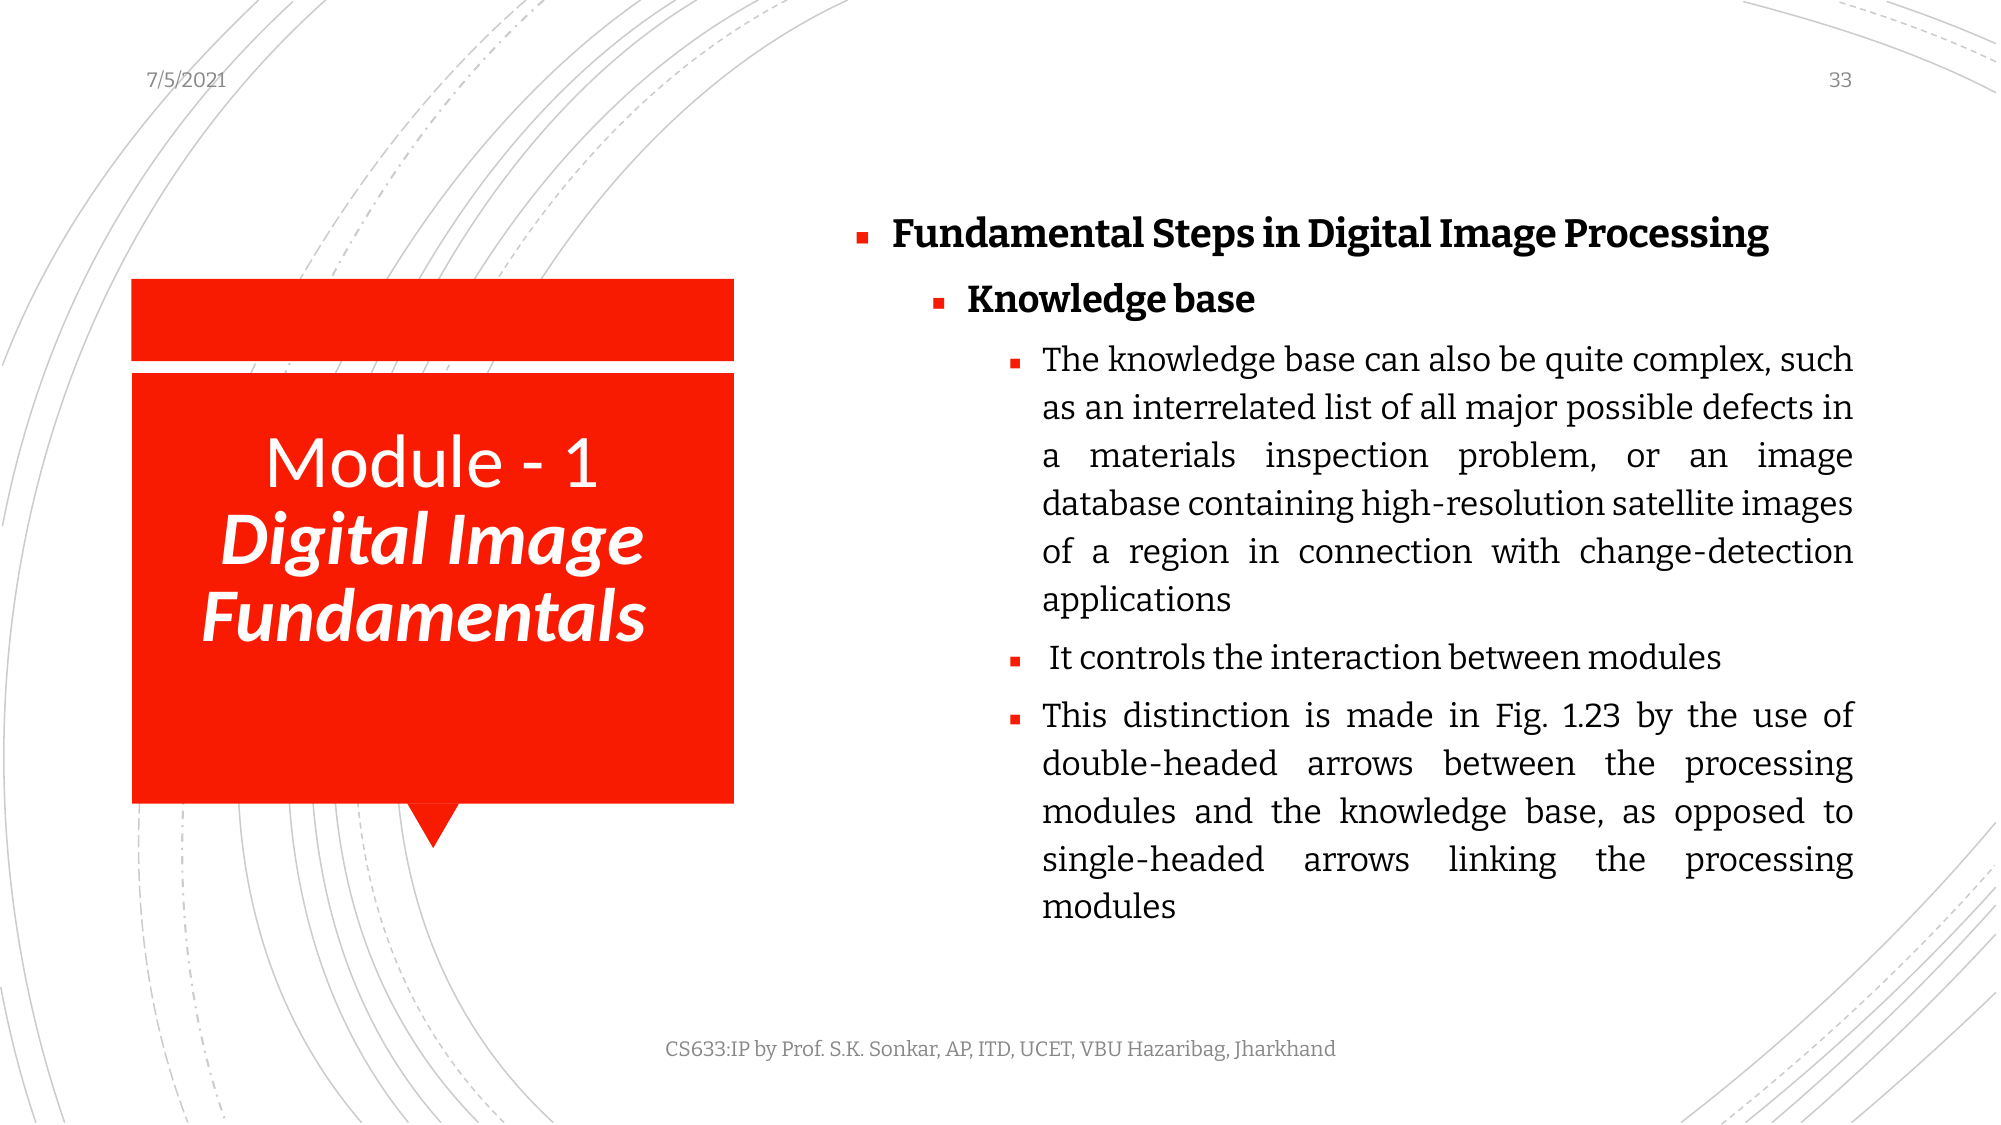

7/5/2021
33
Fundamental Steps in Digital Image Processing
Knowledge base
The knowledge base can also be quite complex, such as an interrelated list of all major possible defects in a materials inspection problem, or an image database containing high-resolution satellite images of a region in connection with change-detection applications
 It controls the interaction between modules
This distinction is made in Fig. 1.23 by the use of double-headed arrows between the processing modules and the knowledge base, as opposed to single-headed arrows linking the processing modules
# Module - 1 Digital Image Fundamentals
CS633:IP by Prof. S.K. Sonkar, AP, ITD, UCET, VBU Hazaribag, Jharkhand